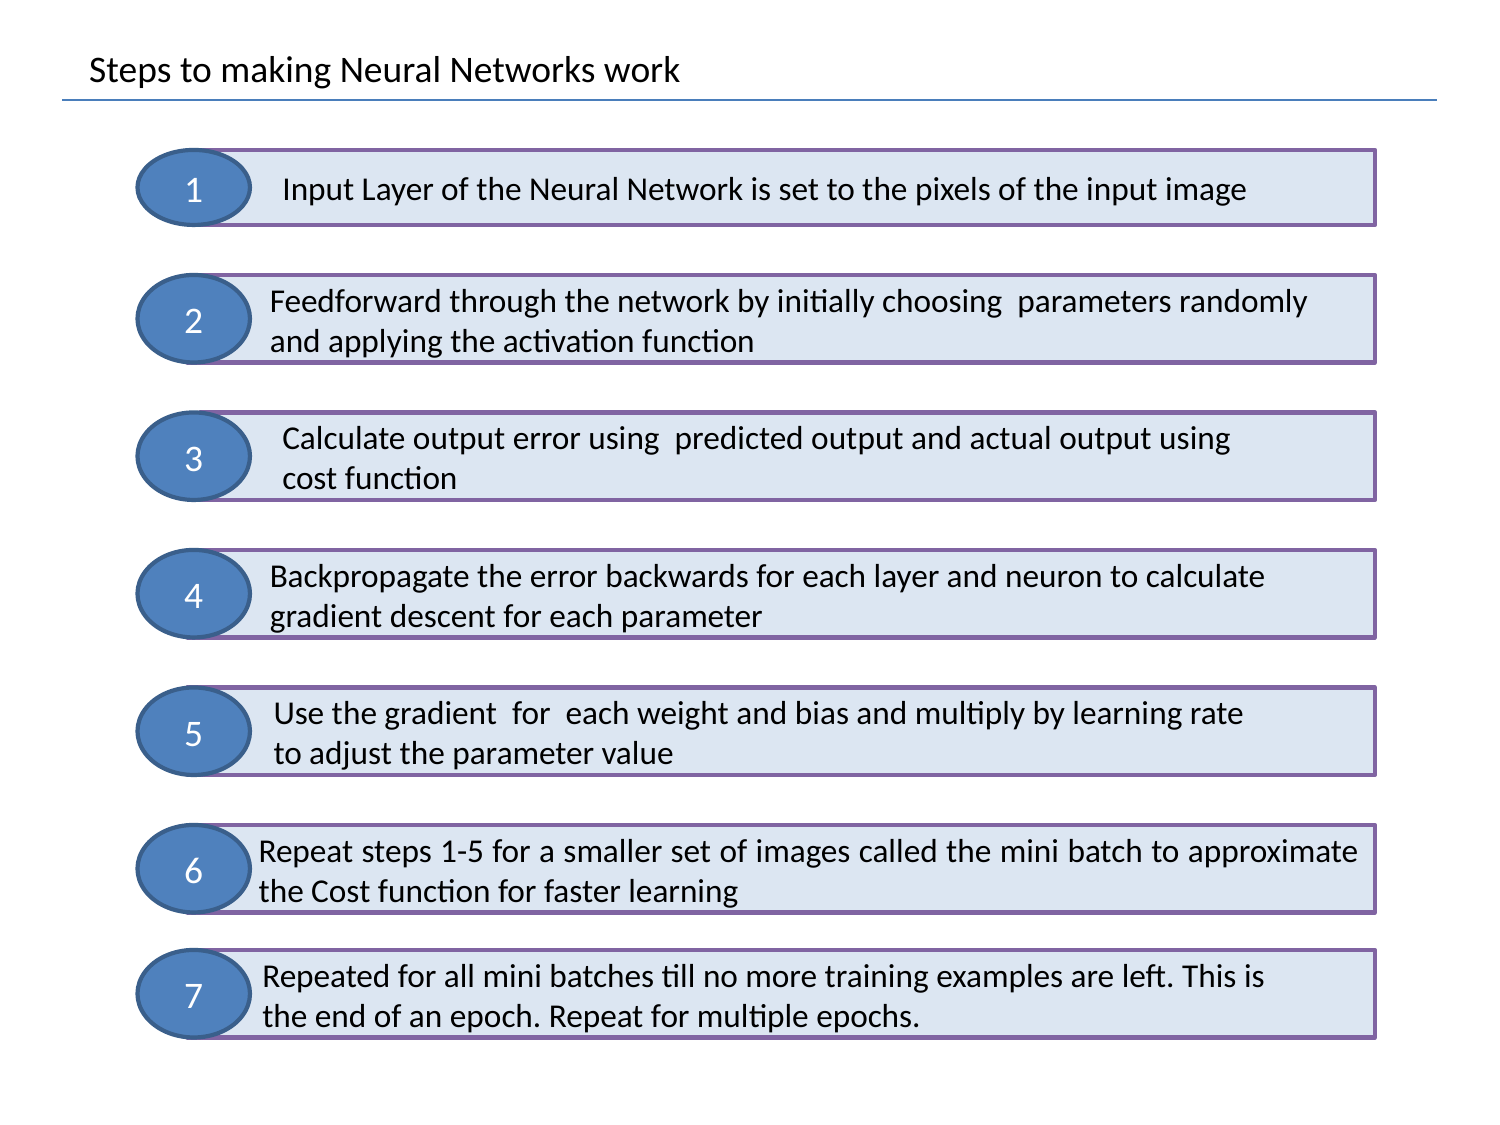

Steps to making Neural Networks work
1
         Input Layer of the Neural Network is set to the pixels of the input image
2
         Feedforward through the network by initially choosing  parameters randomly
         and applying the activation function
3
         Calculate output error using  predicted output and actual output using
         cost function
4
         Backpropagate the error backwards for each layer and neuron to calculate
         gradient descent for each parameter
5
  Use the gradient  for  each weight and bias and multiply by learning rate
  to adjust the parameter value
6
Repeat steps 1-5 for a smaller set of images called the mini batch to approximate the Cost function for faster learning
7
        Repeated for all mini batches till no more training examples are left. This is
        the end of an epoch. Repeat for multiple epochs.